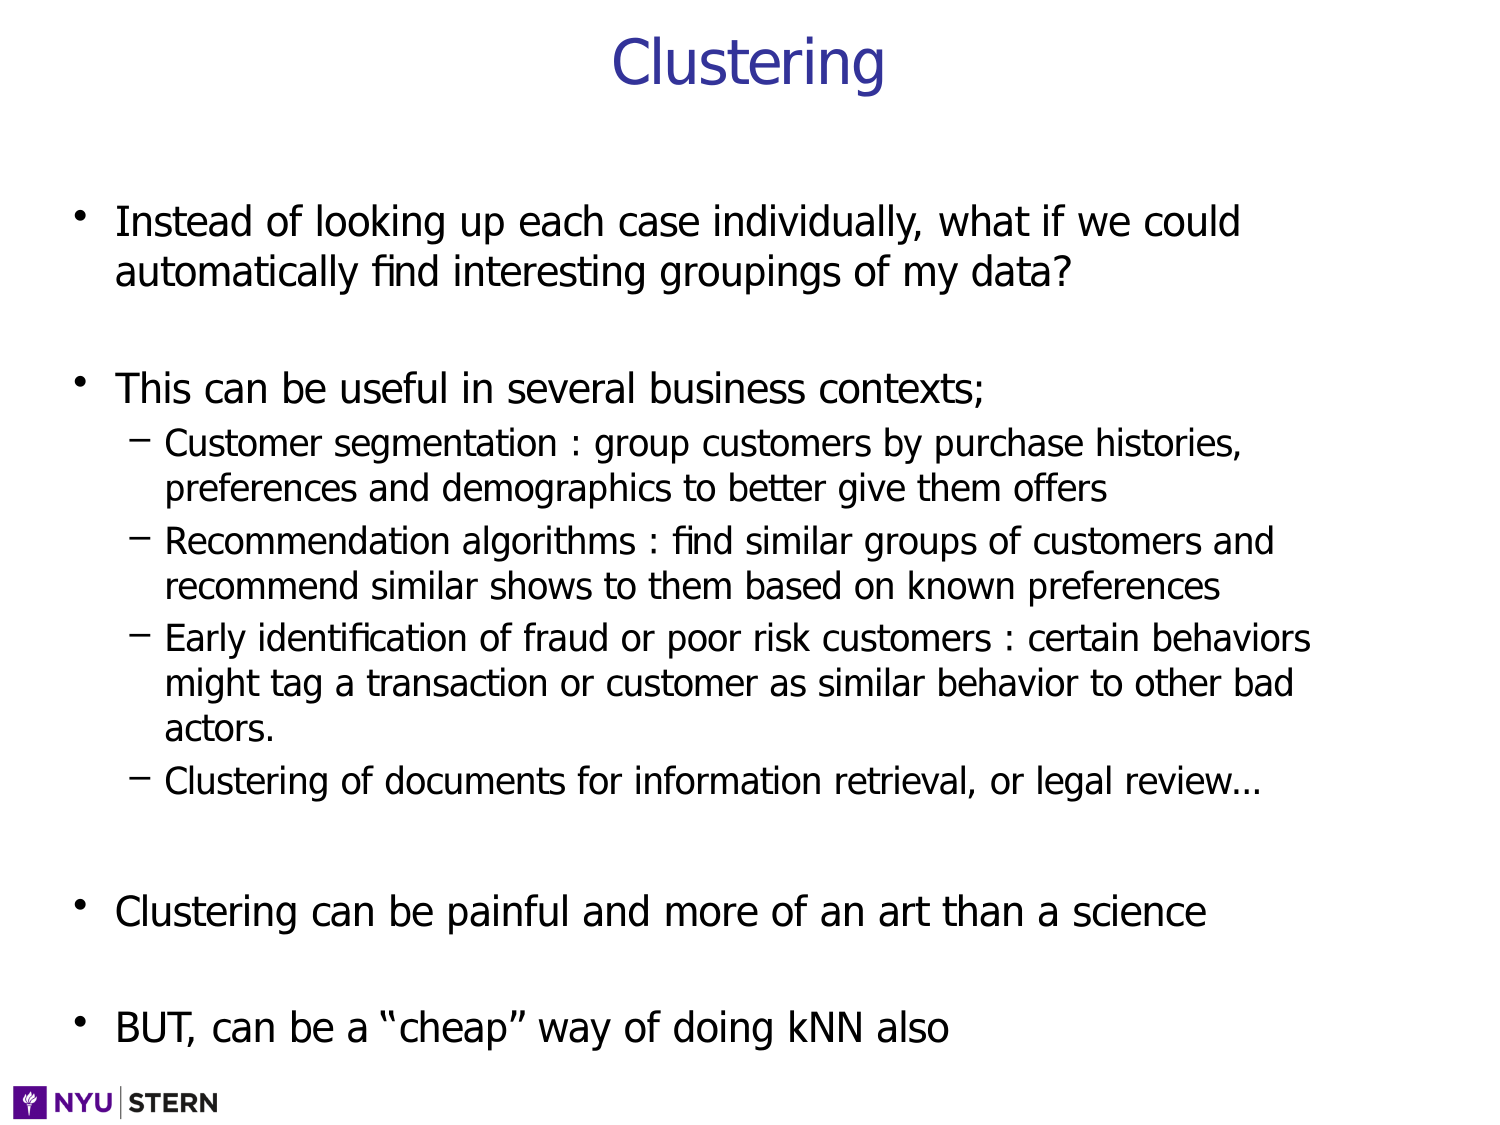

# Clustering
Instead of looking up each case individually, what if we could automatically find interesting groupings of my data?

This can be useful in several business contexts;
Customer segmentation : group customers by purchase histories, preferences and demographics to better give them offers
Recommendation algorithms : find similar groups of customers and recommend similar shows to them based on known preferences
Early identification of fraud or poor risk customers : certain behaviors might tag a transaction or customer as similar behavior to other bad actors.
Clustering of documents for information retrieval, or legal review…

Clustering can be painful and more of an art than a science

BUT, can be a “cheap” way of doing kNN also